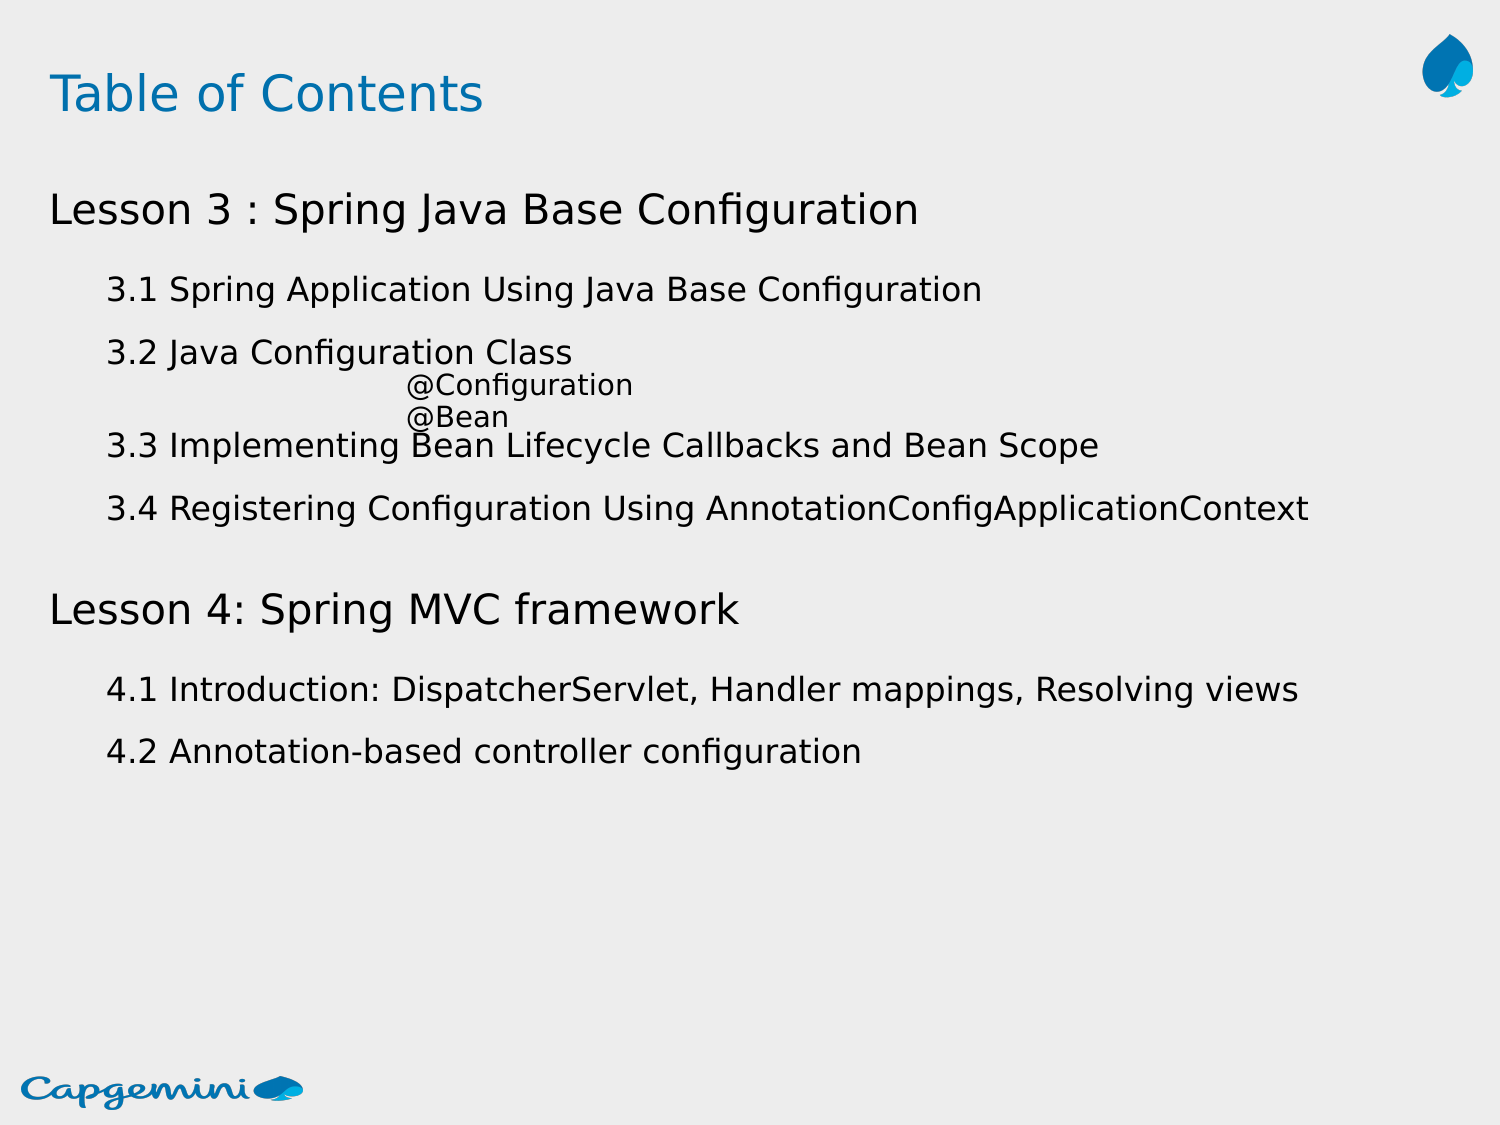

# Table of Contents

Lesson 3 : Spring Java Base Configuration

3.1 Spring Application Using Java Base Configuration

3.2 Java Configuration Class
		@Configuration
		@Bean
3.3 Implementing Bean Lifecycle Callbacks and Bean Scope

3.4 Registering Configuration Using AnnotationConfigApplicationContext

Lesson 4: Spring MVC framework

4.1 Introduction: DispatcherServlet, Handler mappings, Resolving views

4.2 Annotation-based controller configuration